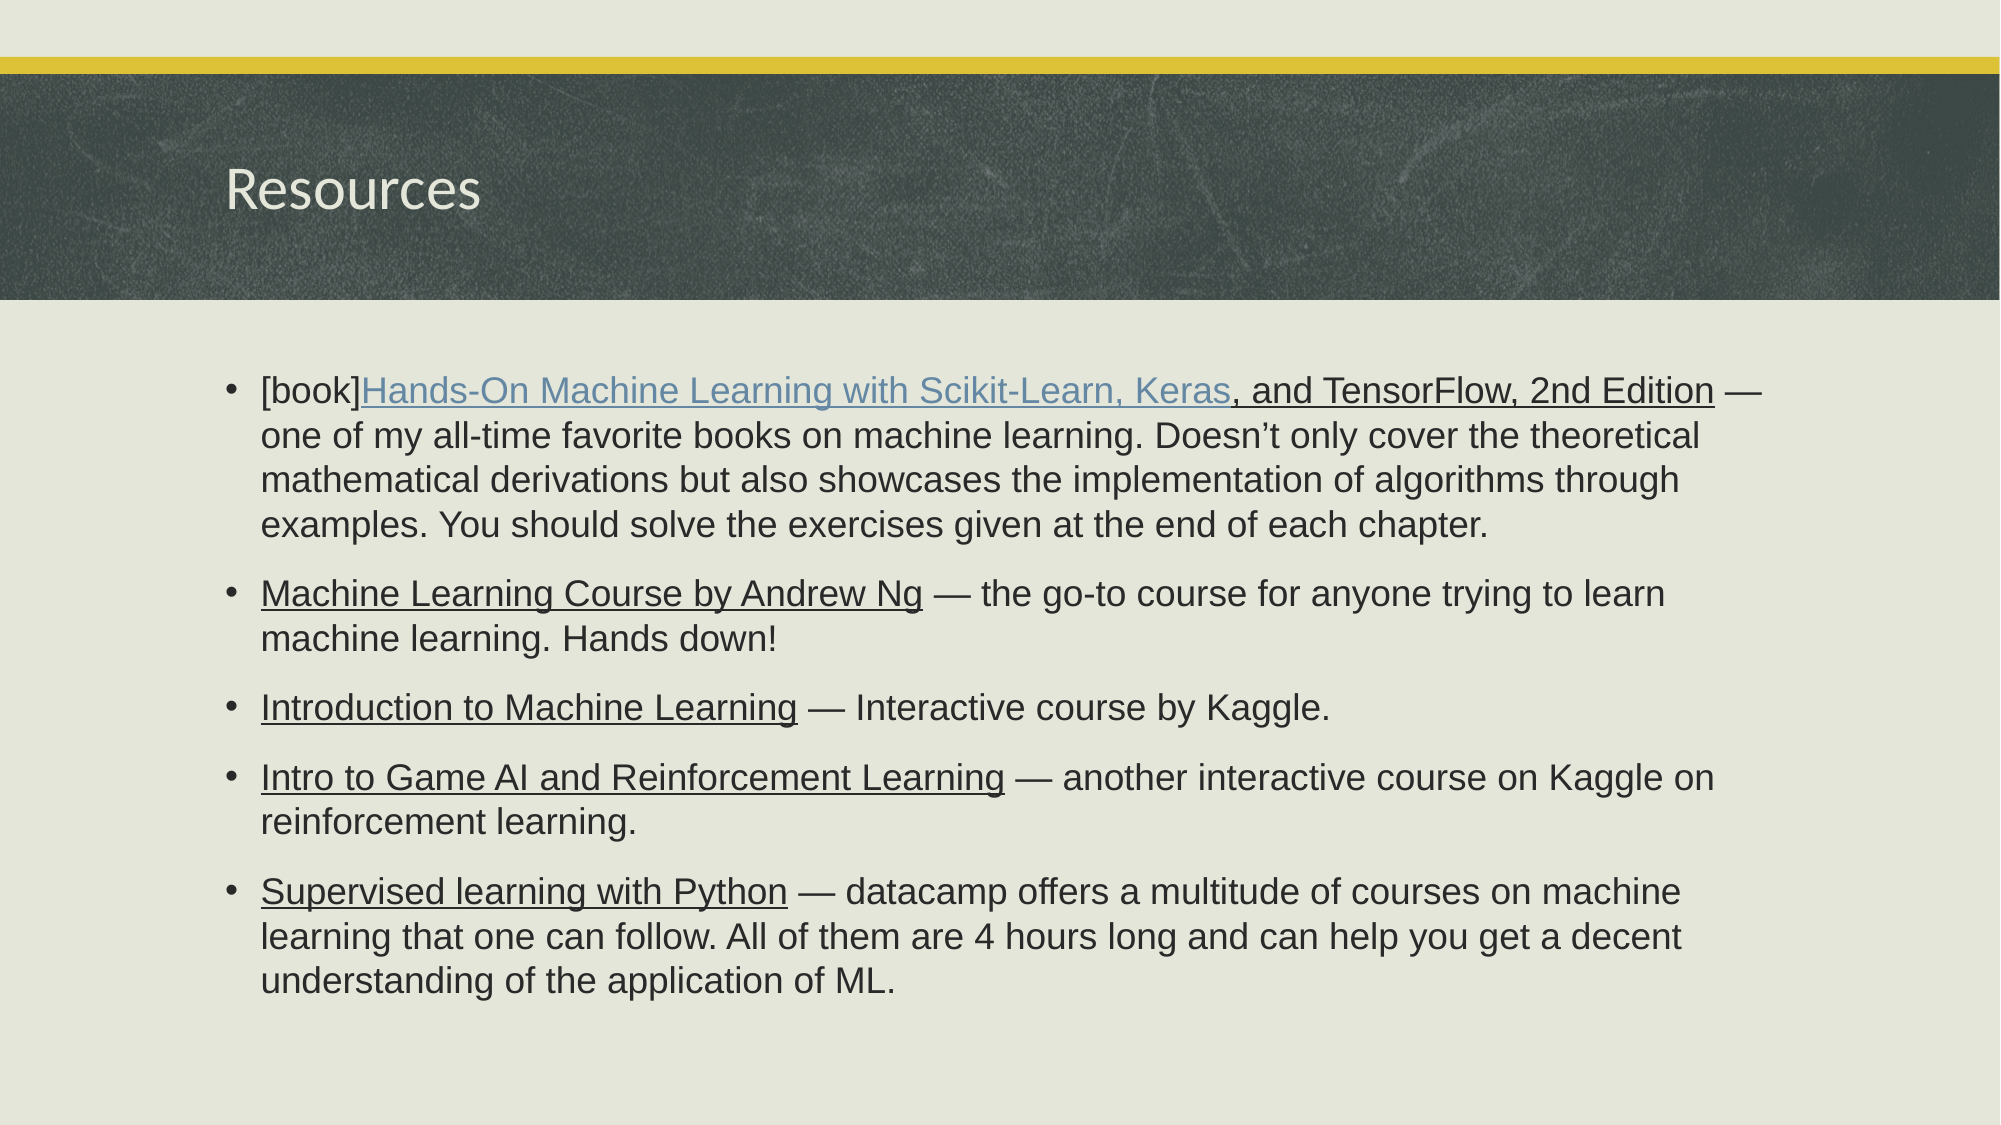

# Resources
[book]Hands-On Machine Learning with Scikit-Learn, Keras, and TensorFlow, 2nd Edition — one of my all-time favorite books on machine learning. Doesn’t only cover the theoretical mathematical derivations but also showcases the implementation of algorithms through examples. You should solve the exercises given at the end of each chapter.
Machine Learning Course by Andrew Ng — the go-to course for anyone trying to learn machine learning. Hands down!
Introduction to Machine Learning — Interactive course by Kaggle.
Intro to Game AI and Reinforcement Learning — another interactive course on Kaggle on reinforcement learning.
Supervised learning with Python — datacamp offers a multitude of courses on machine learning that one can follow. All of them are 4 hours long and can help you get a decent understanding of the application of ML.